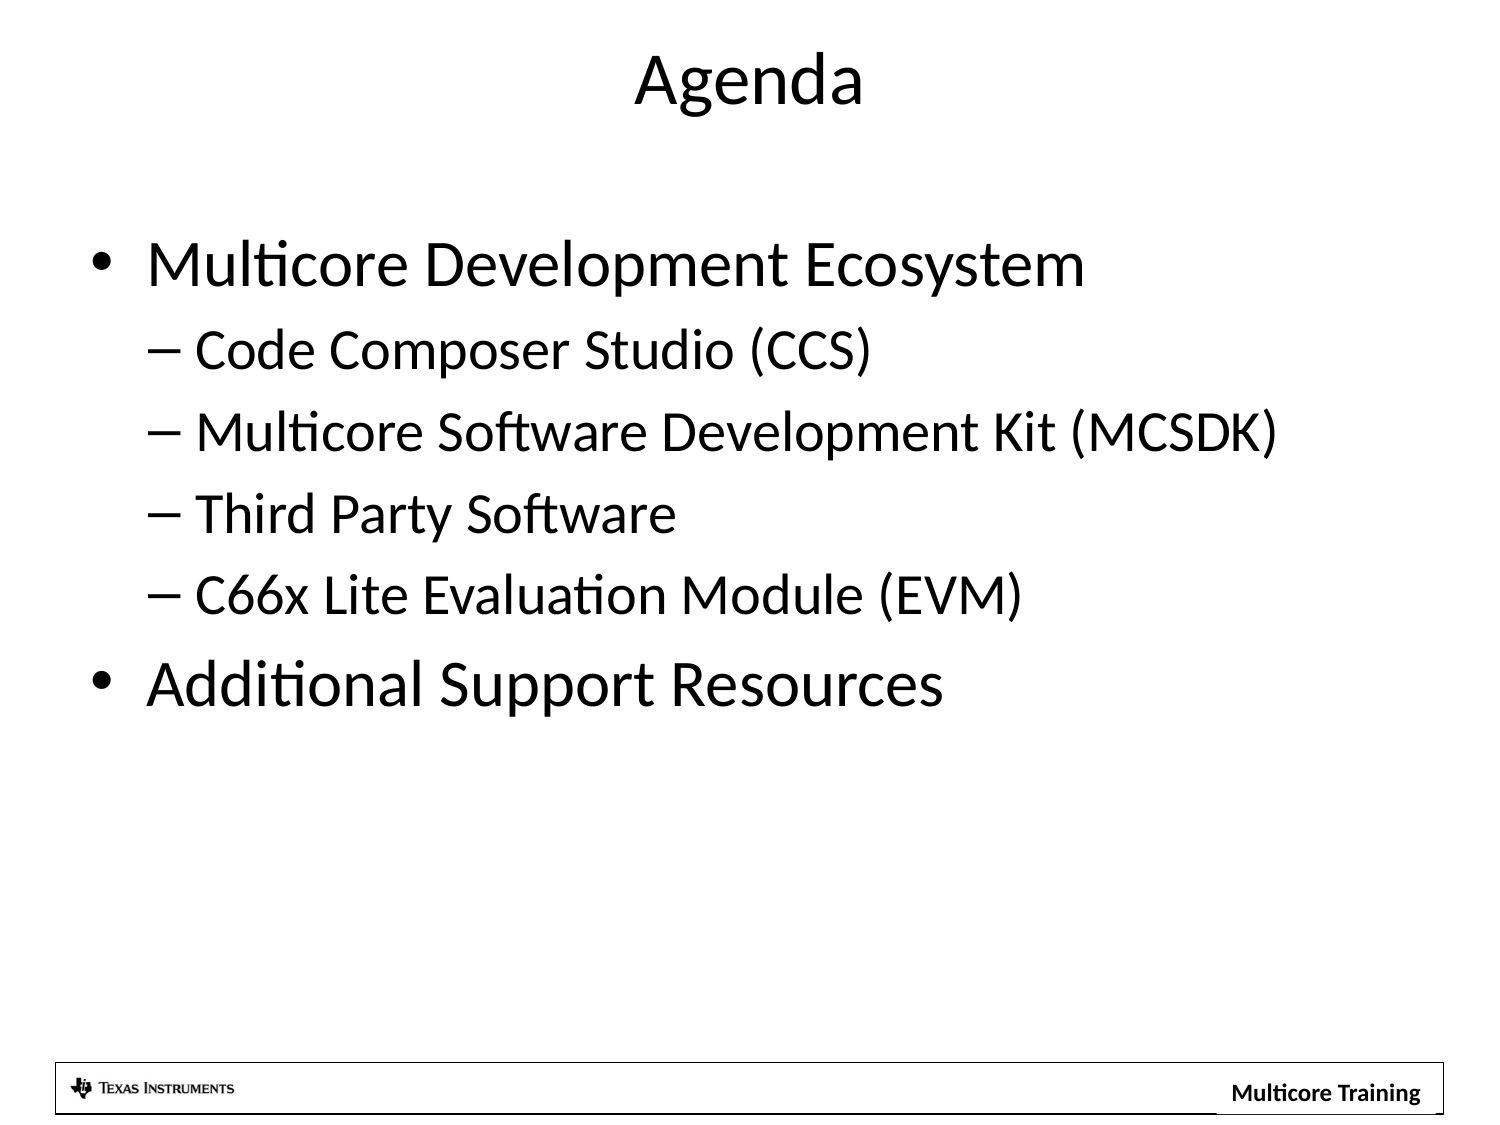

# Agenda
Multicore Development Ecosystem
Code Composer Studio (CCS)
Multicore Software Development Kit (MCSDK)
Third Party Software
C66x Lite Evaluation Module (EVM)
Additional Support Resources